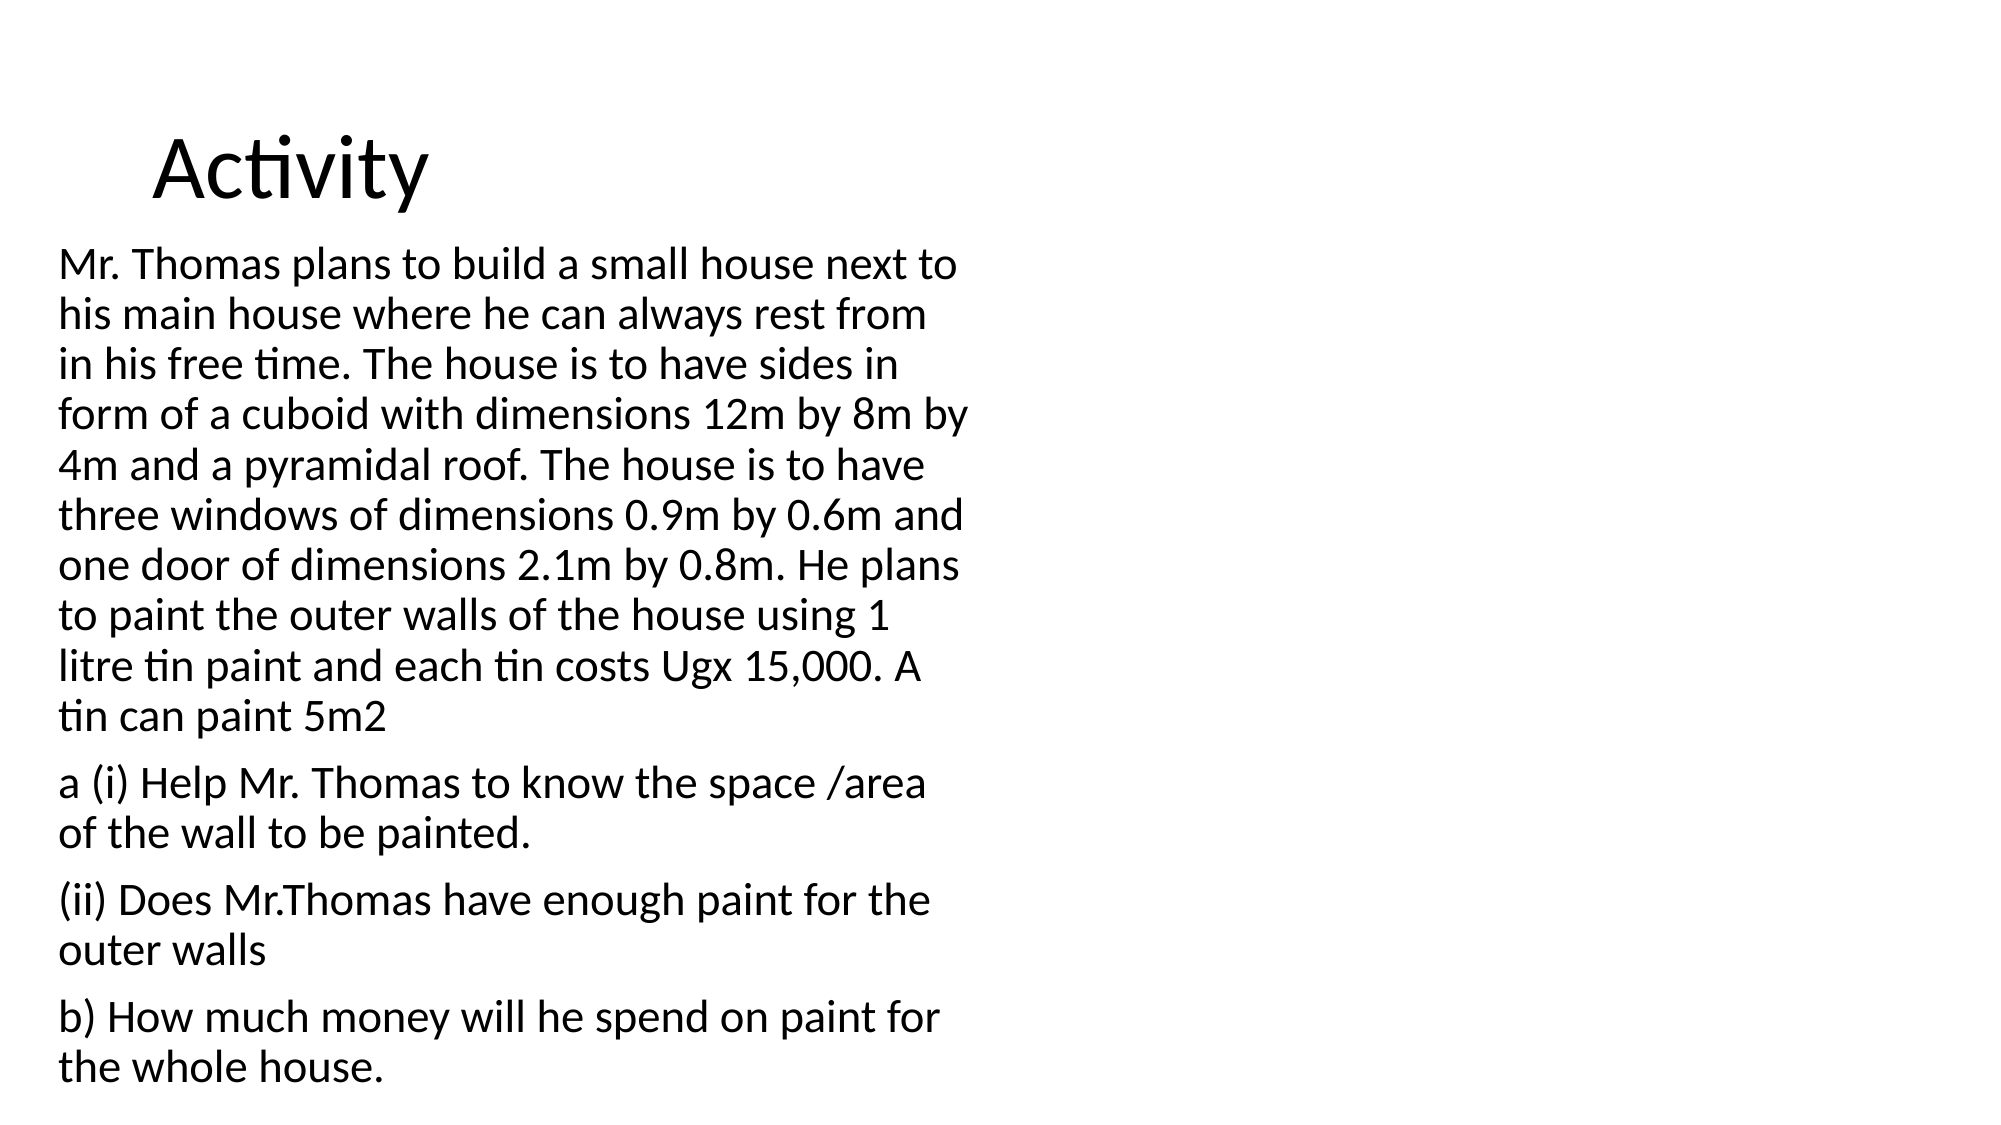

# Activity
Mr. Thomas plans to build a small house next to his main house where he can always rest from in his free time. The house is to have sides in form of a cuboid with dimensions 12m by 8m by 4m and a pyramidal roof. The house is to have three windows of dimensions 0.9m by 0.6m and one door of dimensions 2.1m by 0.8m. He plans to paint the outer walls of the house using 1 litre tin paint and each tin costs Ugx 15,000. A tin can paint 5m2
a (i) Help Mr. Thomas to know the space /area of the wall to be painted.
(ii) Does Mr.Thomas have enough paint for the outer walls
b) How much money will he spend on paint for the whole house.